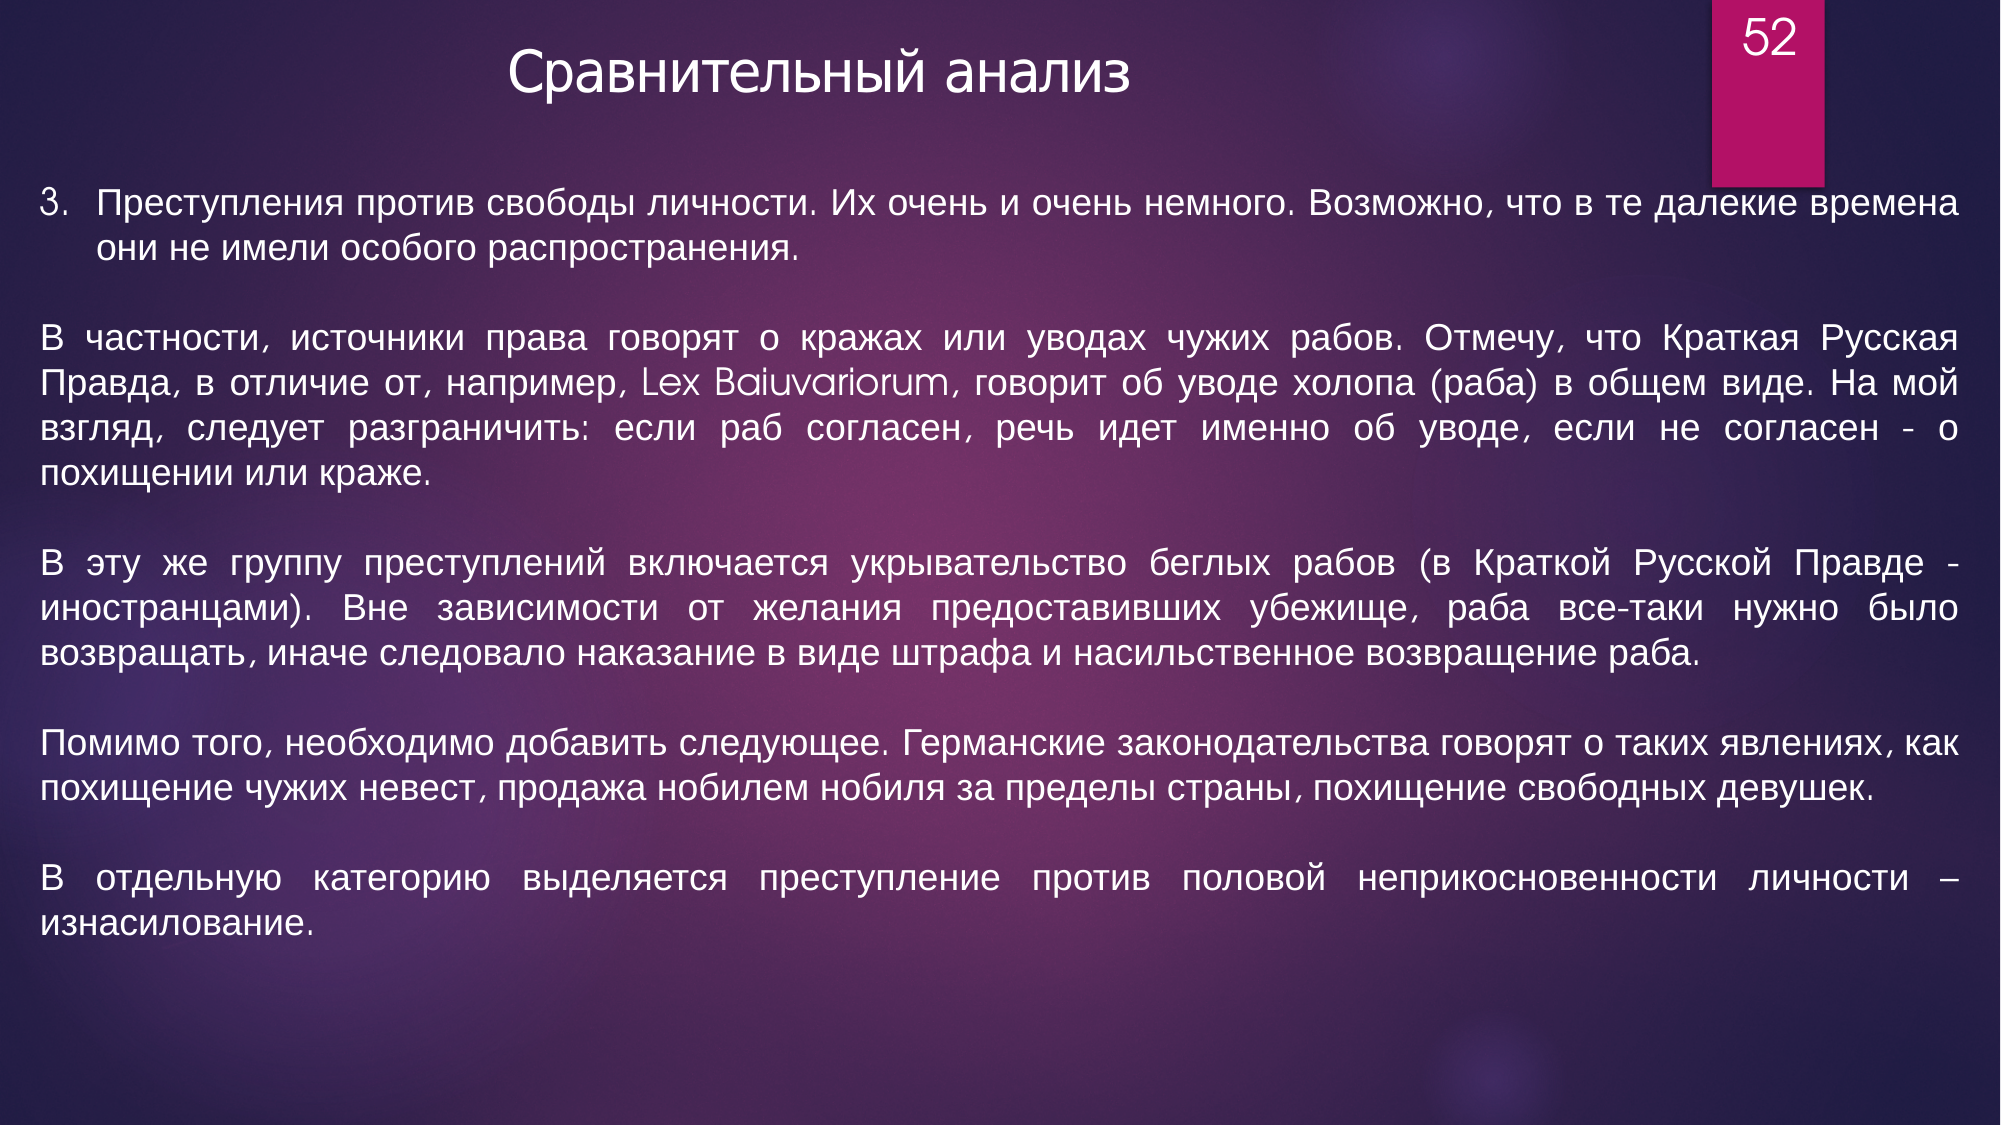

52
Сравнительный анализ
Преступления против свободы личности. Их очень и очень немного. Возможно, что в те далекие времена они не имели особого распространения.

В частности, источники права говорят о кражах или уводах чужих рабов. Отмечу, что Краткая Русская Правда, в отличие от, например, Lex Baiuvariorum, говорит об уводе холопа (раба) в общем виде. На мой взгляд, следует разграничить: если раб согласен, речь идет именно об уводе, если не согласен - о похищении или краже.

В эту же группу преступлений включается укрывательство беглых рабов (в Краткой Русской Правде - иностранцами). Вне зависимости от желания предоставивших убежище, раба все-таки нужно было возвращать, иначе следовало наказание в виде штрафа и насильственное возвращение раба.

Помимо того, необходимо добавить следующее. Германские законодательства говорят о таких явлениях, как похищение чужих невест, продажа нобилем нобиля за пределы страны, похищение свободных девушек.

В отдельную категорию выделяется преступление против половой неприкосновенности личности – изнасилование.